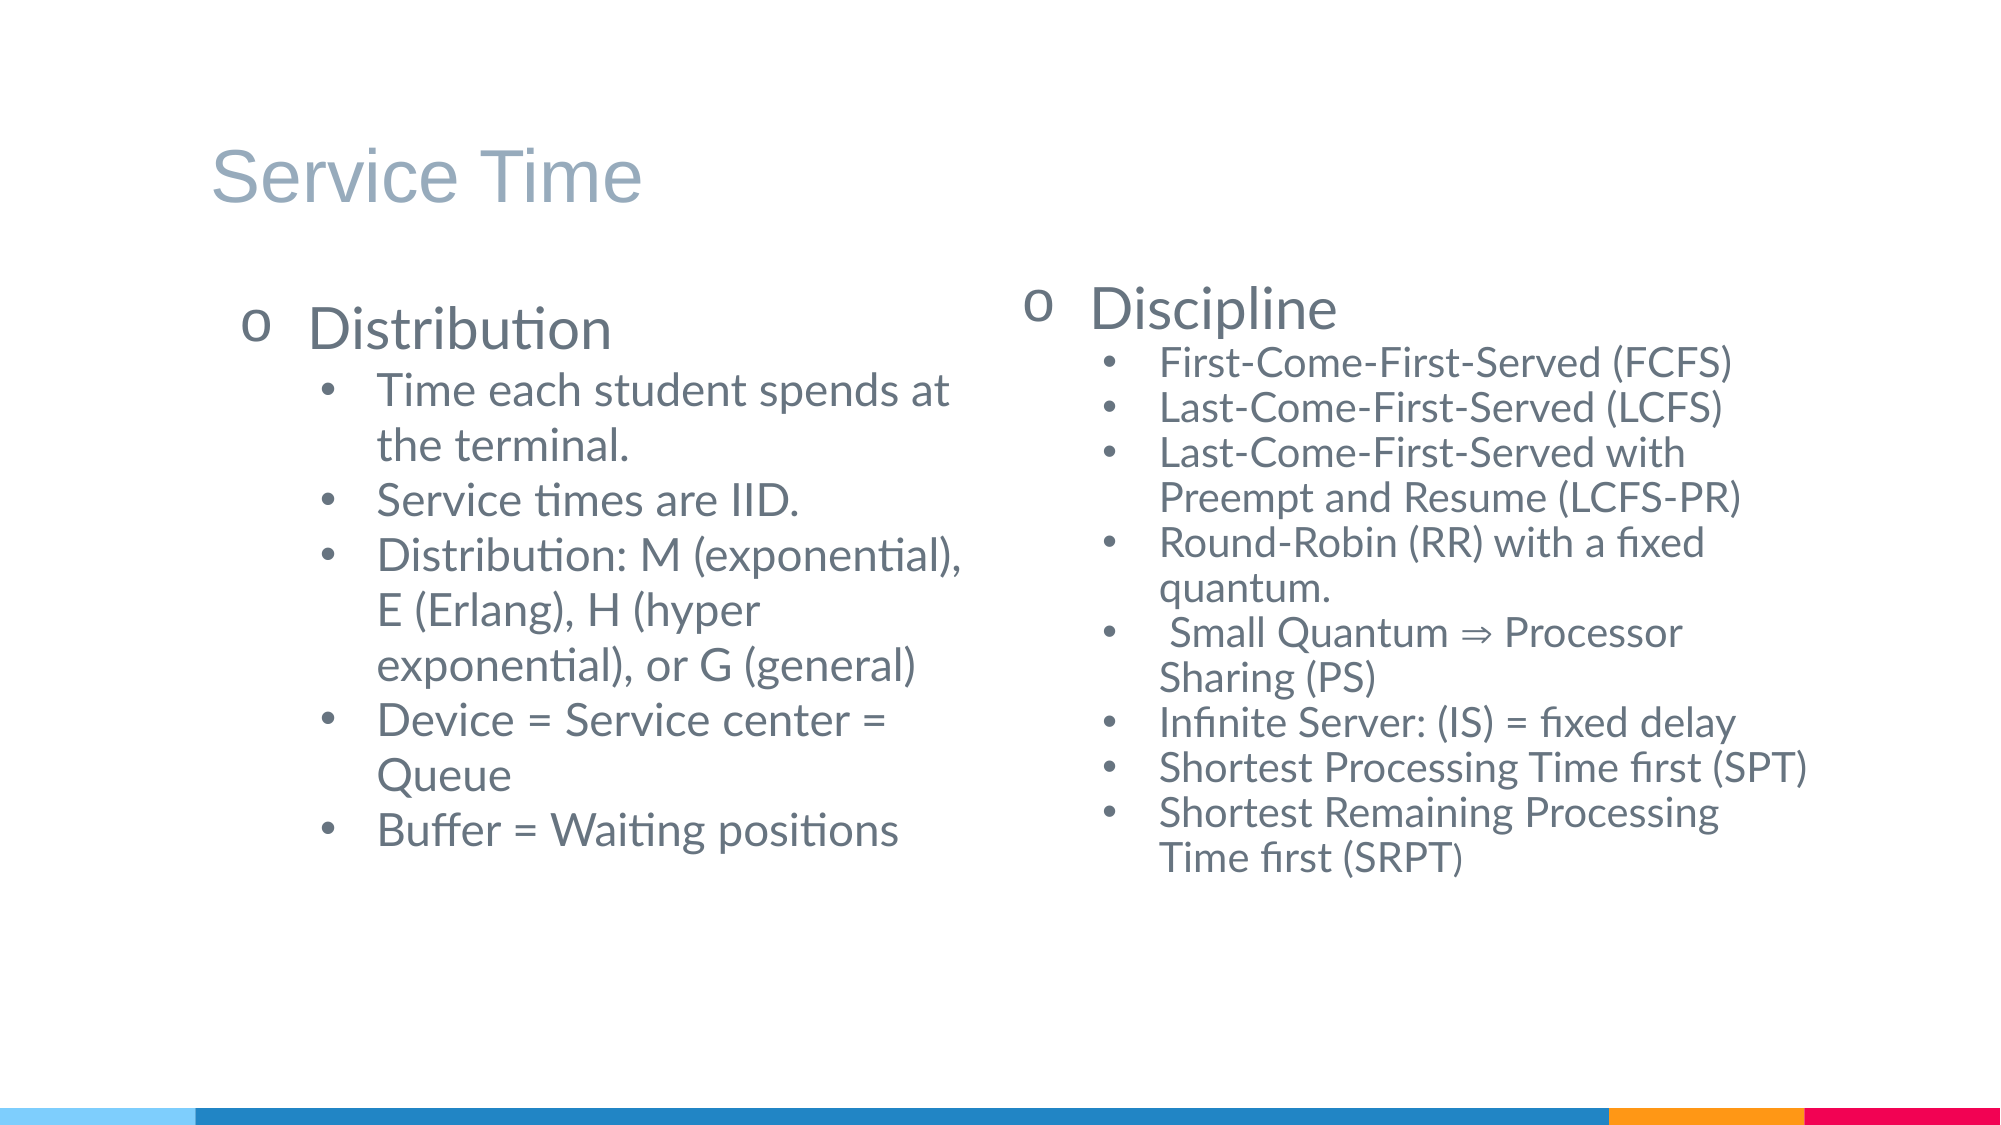

# Service Time
Discipline
First-Come-First-Served (FCFS)
Last-Come-First-Served (LCFS)
Last-Come-First-Served with Preempt and Resume (LCFS-PR)
Round-Robin (RR) with a fixed quantum.
 Small Quantum ⇒ Processor Sharing (PS)
Infinite Server: (IS) = fixed delay
Shortest Processing Time first (SPT)
Shortest Remaining Processing Time first (SRPT)
Distribution
Time each student spends at the terminal.
Service times are IID.
Distribution: M (exponential), E (Erlang), H (hyper exponential), or G (general)
Device = Service center = Queue
Buffer = Waiting positions